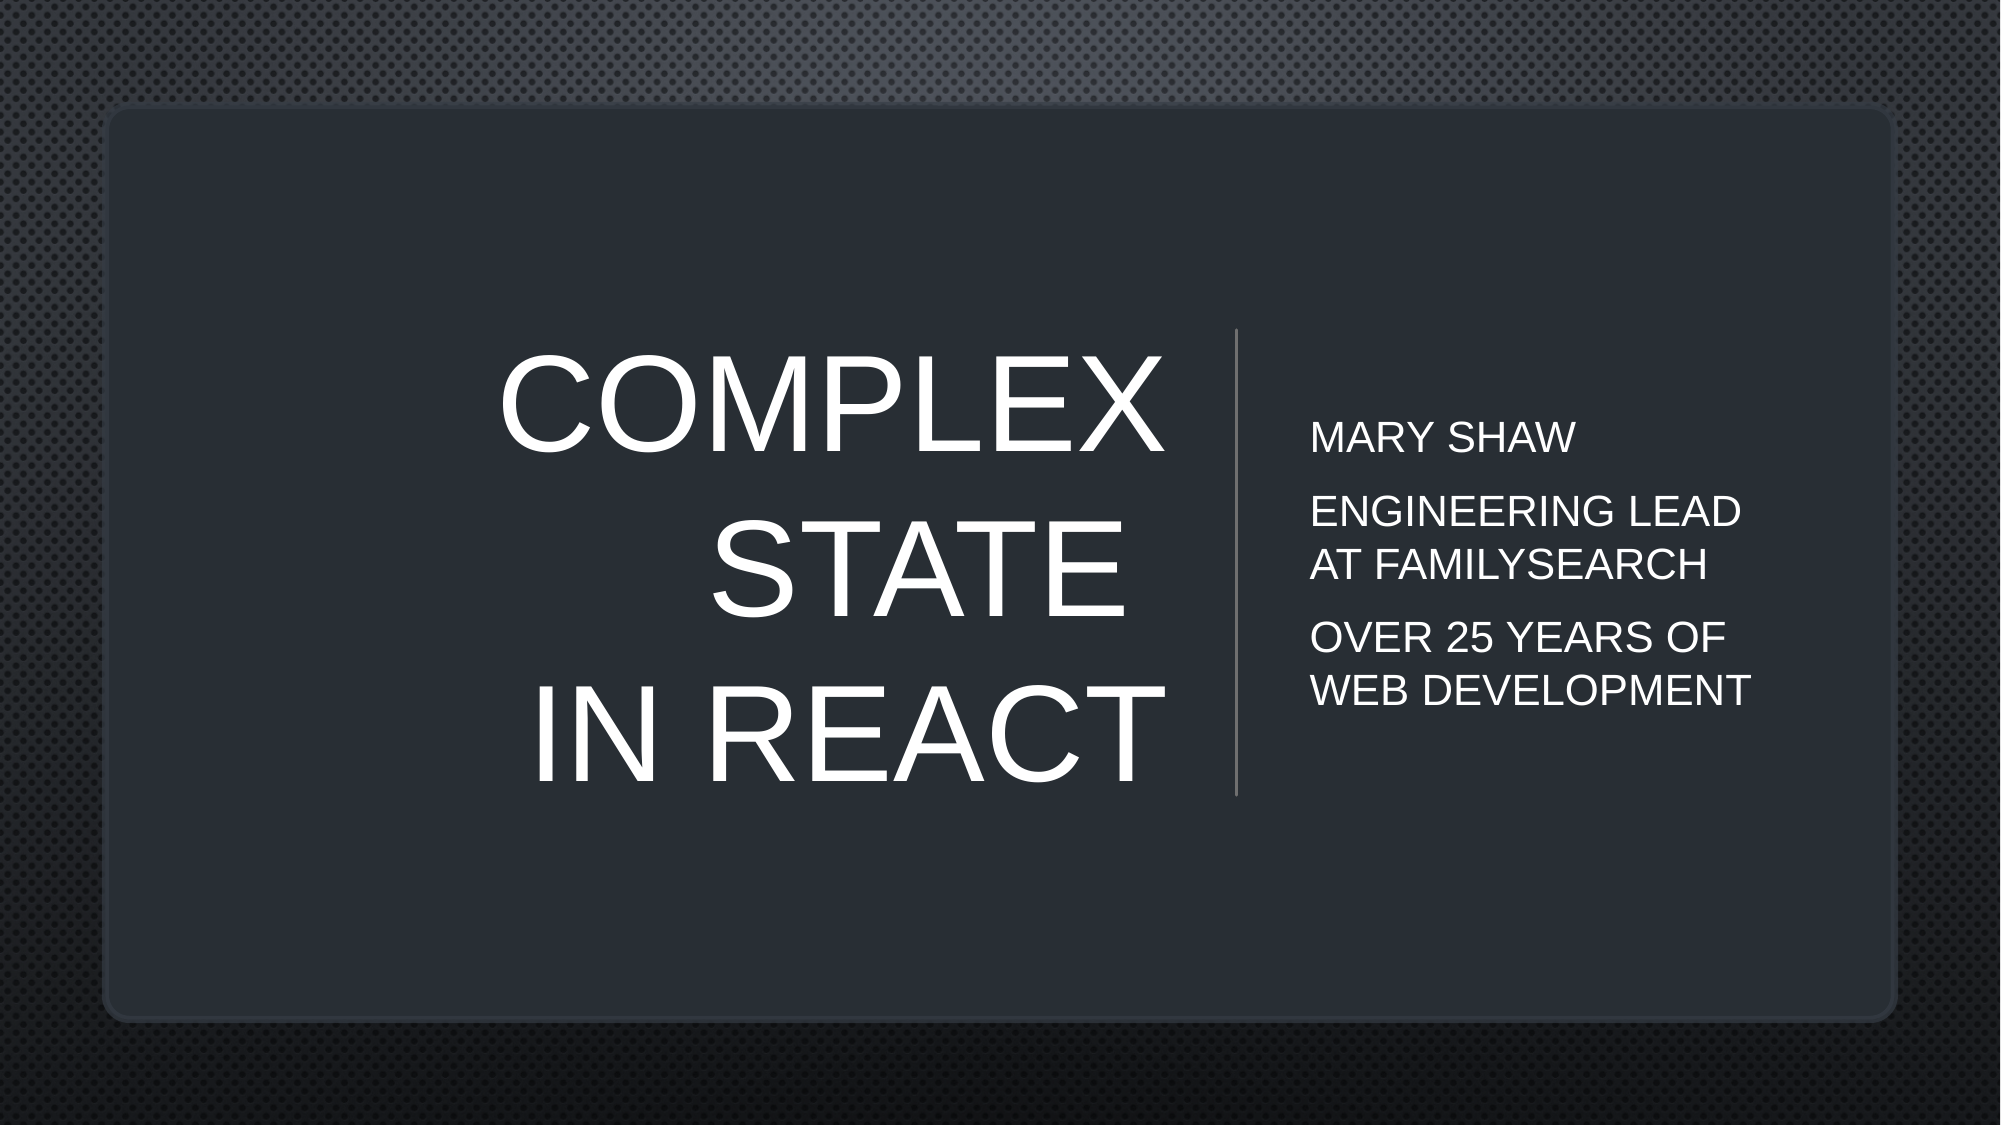

# Complex State in React
Mary Shaw
Engineering Lead at FamilySearch
Over 25 years of Web Development